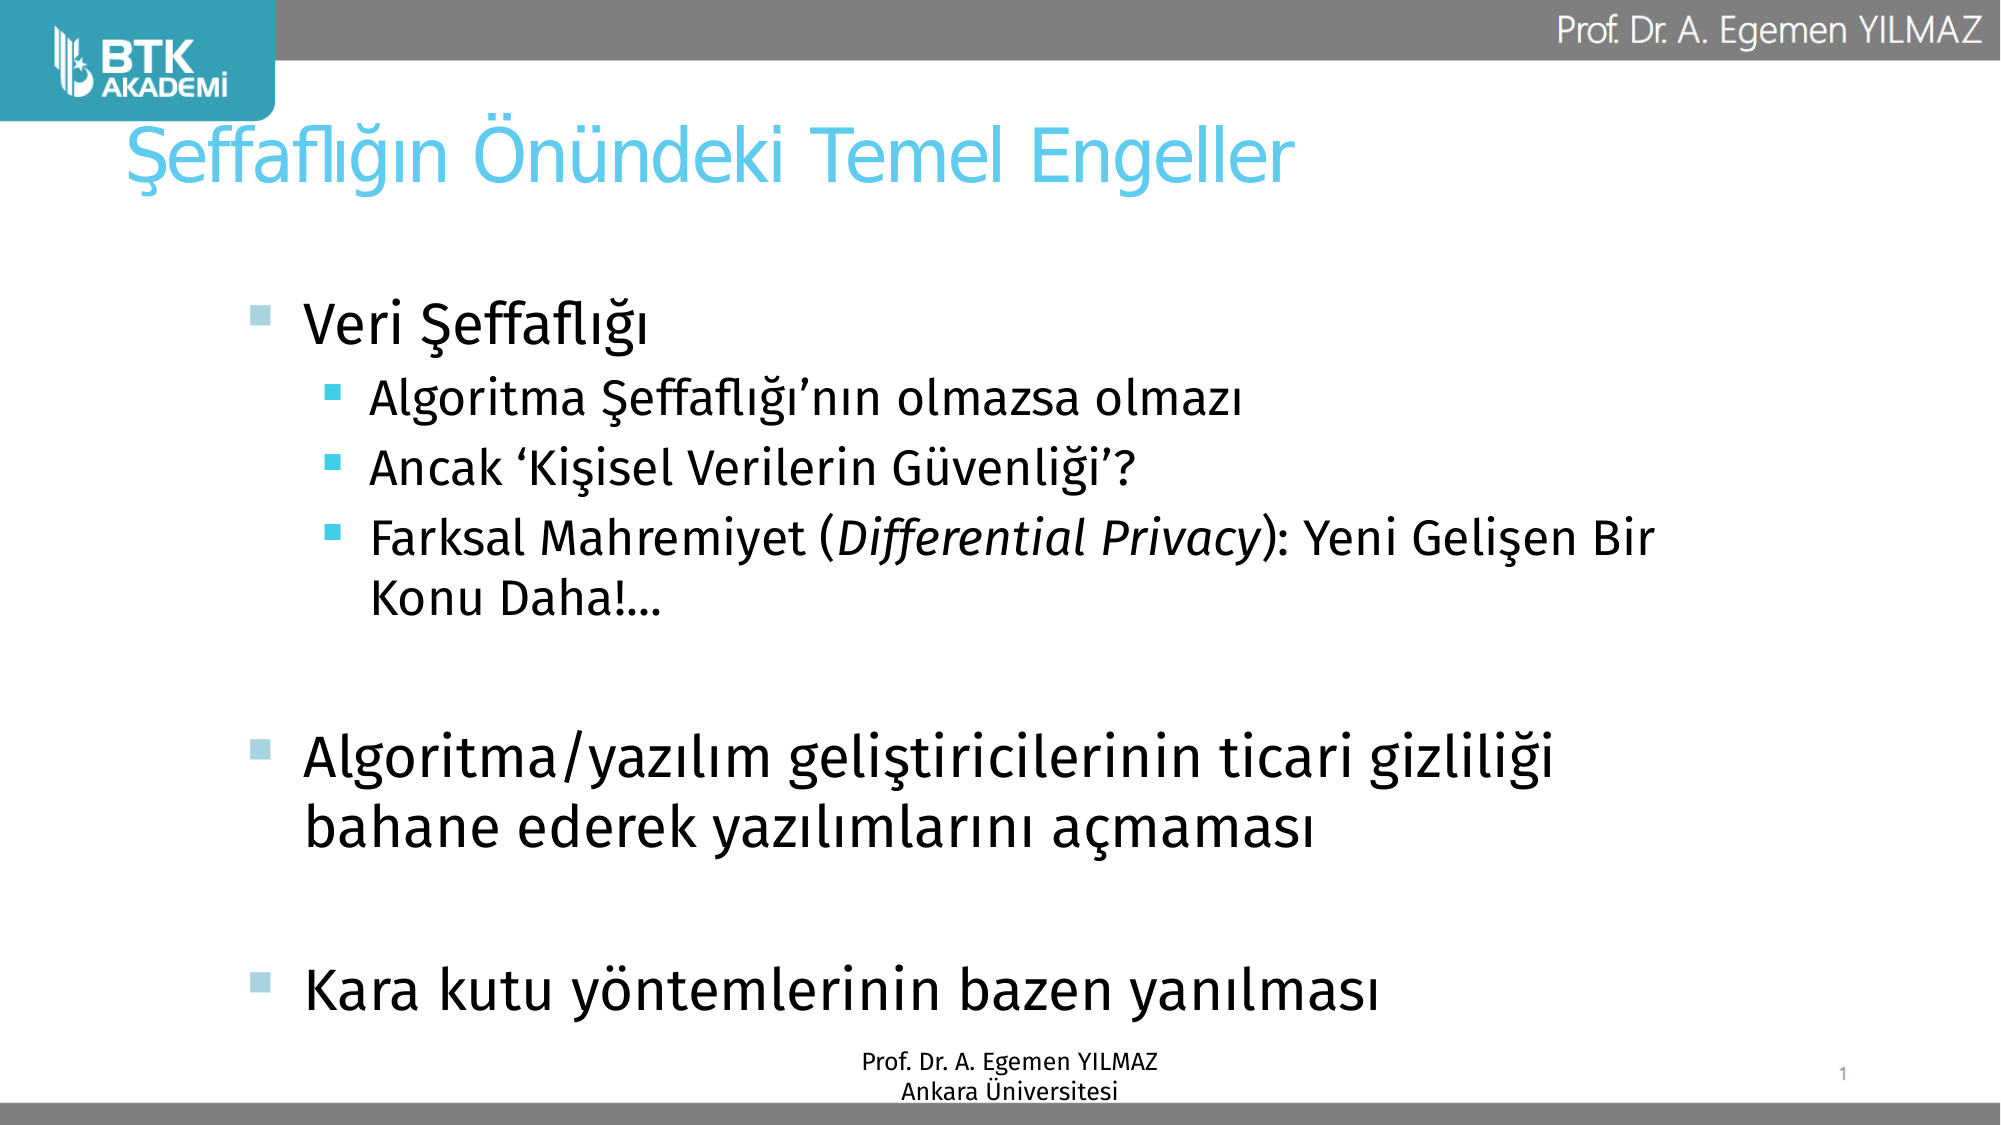

Şeffaflığın Önündeki Temel Engeller
Veri Şeffaflığı
Algoritma Şeffaflığı’nın olmazsa olmazı
Ancak ‘Kişisel Verilerin Güvenliği’?
Farksal Mahremiyet (Differential Privacy): Yeni Gelişen Bir Konu Daha!...

Algoritma/yazılım geliştiricilerinin ticari gizliliği bahane ederek yazılımlarını açmaması

Kara kutu yöntemlerinin bazen yanılması

Prof. Dr. A. Egemen YILMAZ
Ankara Üniversitesi